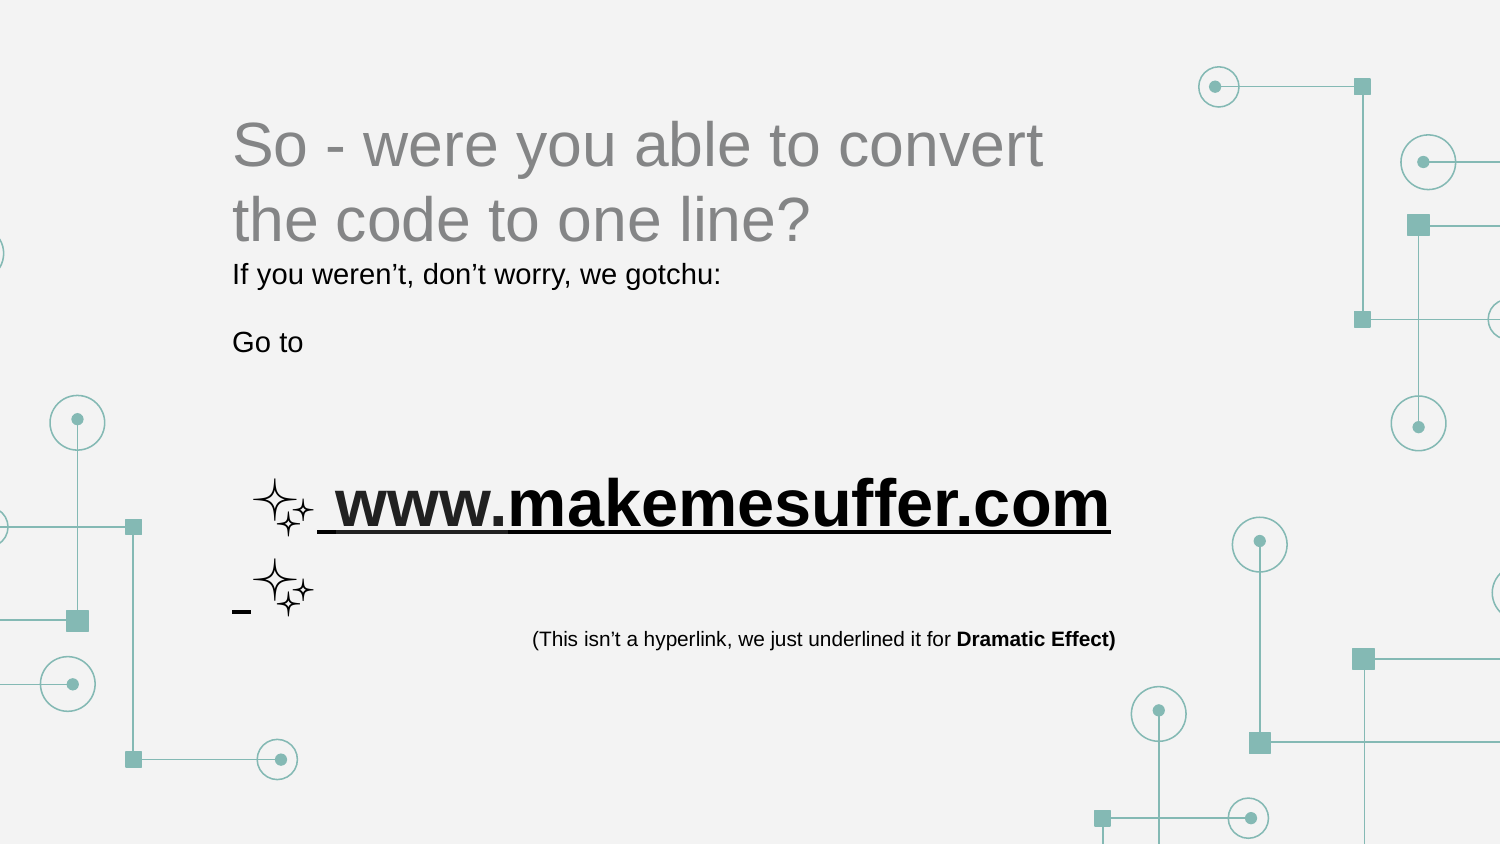

# So - were you able to convert the code to one line?
If you weren’t, don’t worry, we gotchu:
Go to

 ✨ www.makemesuffer.com  ✨
		(This isn’t a hyperlink, we just underlined it for Dramatic Effect)